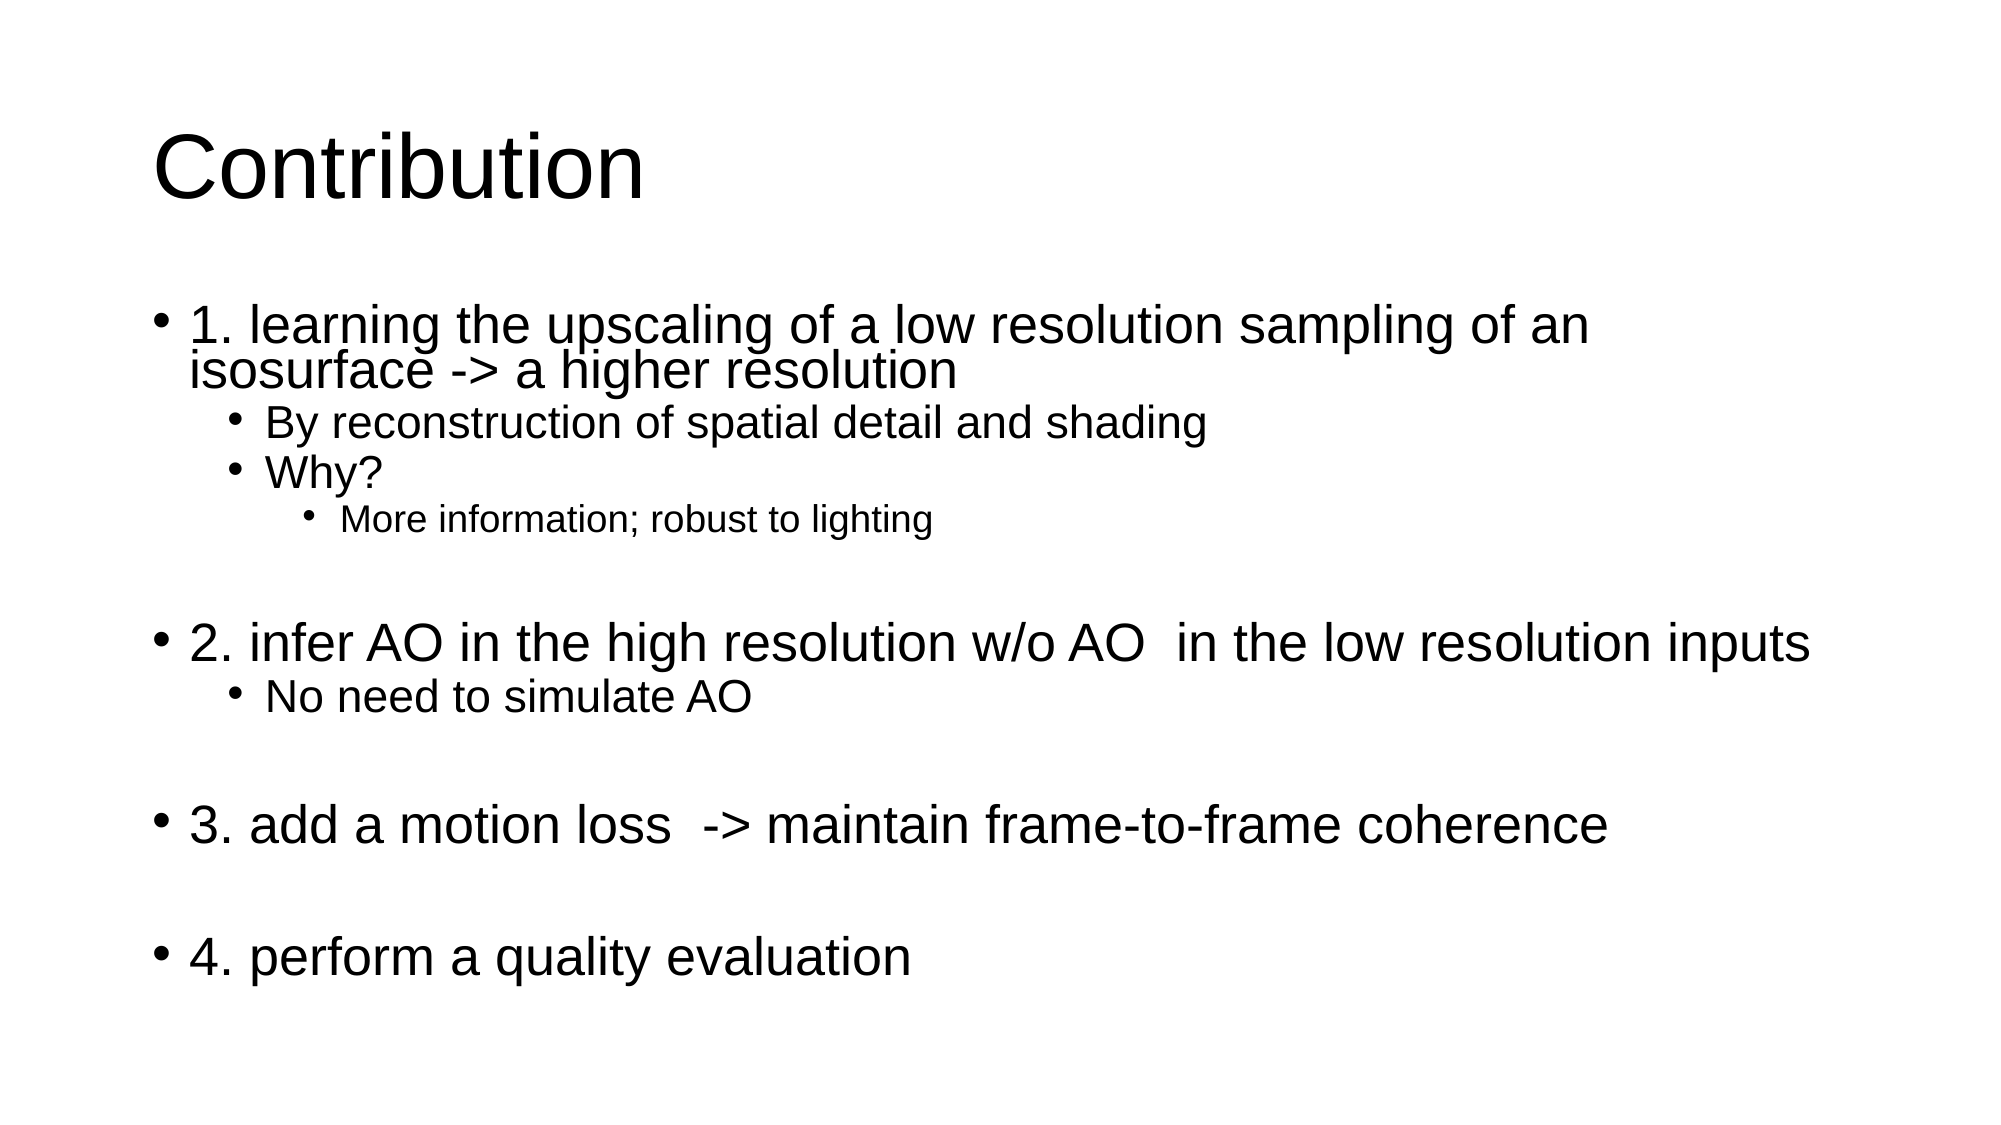

# Contribution
1. learning the upscaling of a low resolution sampling of an isosurface -> a higher resolution
By reconstruction of spatial detail and shading
Why?
More information; robust to lighting

2. infer AO in the high resolution w/o AO  in the low resolution inputs
No need to simulate AO

3. add a motion loss  -> maintain frame-to-frame coherence

4. perform a quality evaluation